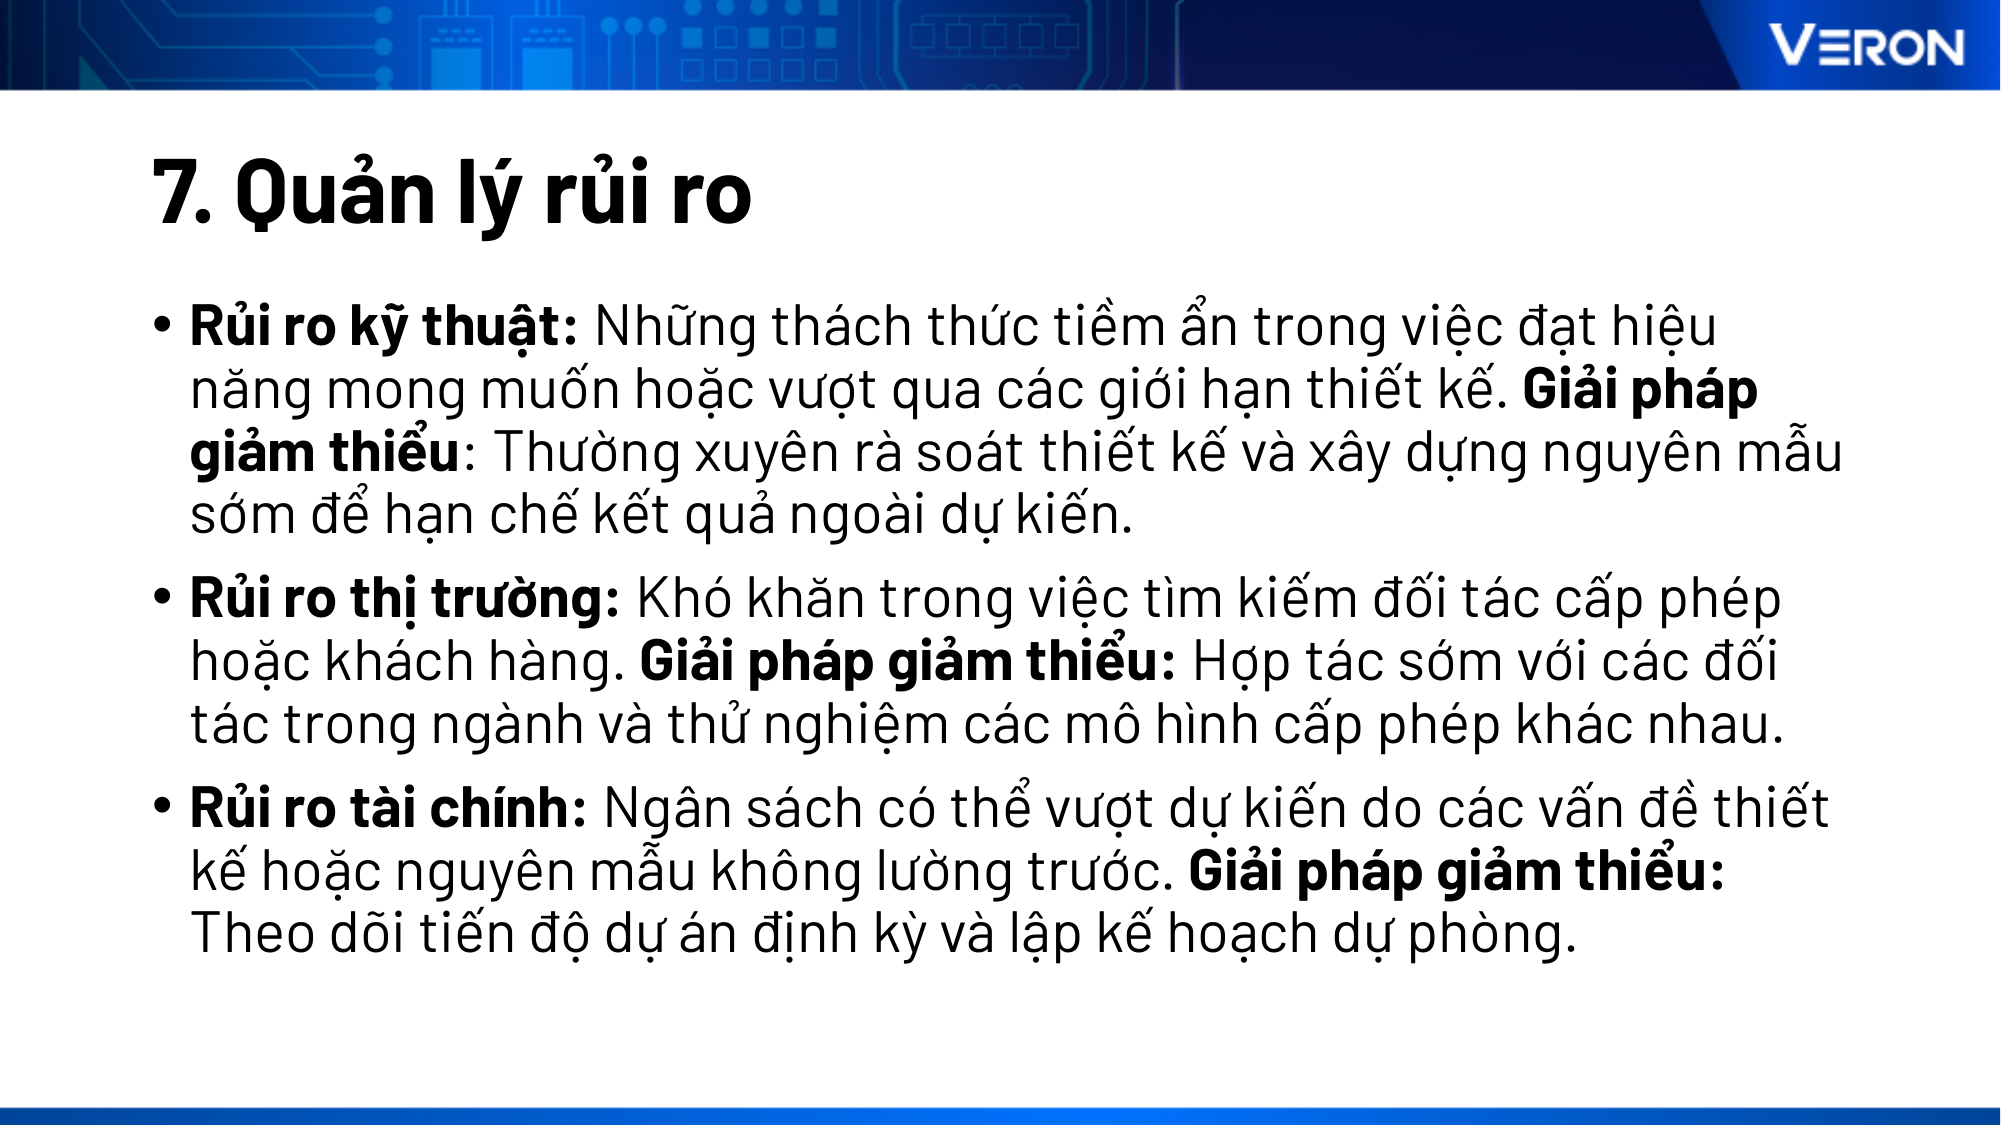

# 7. Quản lý rủi ro
Rủi ro kỹ thuật: Những thách thức tiềm ẩn trong việc đạt hiệu năng mong muốn hoặc vượt qua các giới hạn thiết kế. Giải pháp giảm thiểu: Thường xuyên rà soát thiết kế và xây dựng nguyên mẫu sớm để hạn chế kết quả ngoài dự kiến.
Rủi ro thị trường: Khó khăn trong việc tìm kiếm đối tác cấp phép hoặc khách hàng. Giải pháp giảm thiểu: Hợp tác sớm với các đối tác trong ngành và thử nghiệm các mô hình cấp phép khác nhau.
Rủi ro tài chính: Ngân sách có thể vượt dự kiến do các vấn đề thiết kế hoặc nguyên mẫu không lường trước. Giải pháp giảm thiểu: Theo dõi tiến độ dự án định kỳ và lập kế hoạch dự phòng.